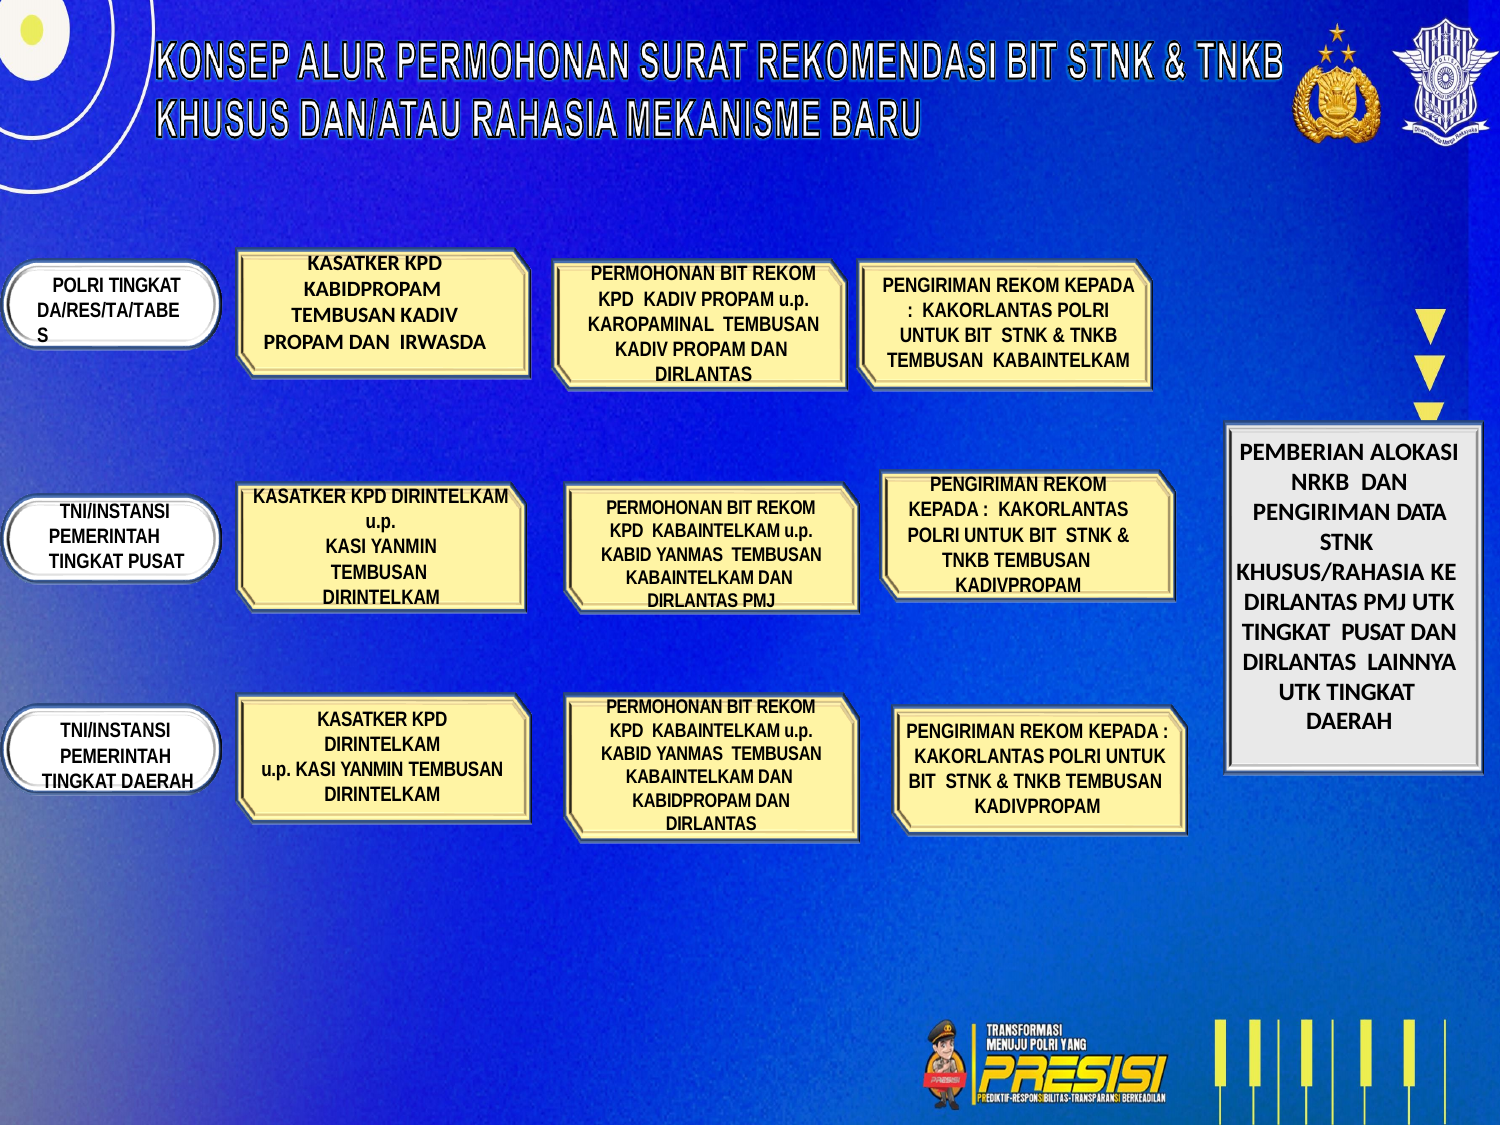

KASATKER KPD KABIDPROPAM  TEMBUSAN KADIV PROPAM DAN  IRWASDA

PERMOHONAN BIT REKOM KPD  KADIV PROPAM u.p. KAROPAMINAL  TEMBUSAN KADIV PROPAM DAN  DIRLANTAS

POLRI TINGKAT  DA/RES/TA/TABES
PENGIRIMAN REKOM KEPADA :  KAKORLANTAS POLRI UNTUK BIT  STNK & TNKB TEMBUSAN  KABAINTELKAM

PEMBERIAN ALOKASI NRKB  DAN PENGIRIMAN DATA STNK  KHUSUS/RAHASIA KE  DIRLANTAS PMJ UTK TINGKAT  PUSAT DAN DIRLANTAS  LAINNYA UTK TINGKAT  DAERAH

PENGIRIMAN REKOM KEPADA :  KAKORLANTAS POLRI UNTUK BIT  STNK & TNKB TEMBUSAN  KADIVPROPAM

KASATKER KPD DIRINTELKAM u.p.
KASI YANMIN TEMBUSAN  DIRINTELKAM

PERMOHONAN BIT REKOM KPD  KABAINTELKAM u.p. KABID YANMAS  TEMBUSAN KABAINTELKAM DAN  DIRLANTAS PMJ
TNI/INSTANSI  PEMERINTAH  TINGKAT PUSAT

PERMOHONAN BIT REKOM KPD  KABAINTELKAM u.p. KABID YANMAS  TEMBUSAN KABAINTELKAM DAN  KABIDPROPAM DAN DIRLANTAS

KASATKER KPD DIRINTELKAM
u.p. KASI YANMIN TEMBUSAN
DIRINTELKAM

TNI/INSTANSI  PEMERINTAH  TINGKAT DAERAH
PENGIRIMAN REKOM KEPADA :  KAKORLANTAS POLRI UNTUK BIT  STNK & TNKB TEMBUSAN  KADIVPROPAM
16